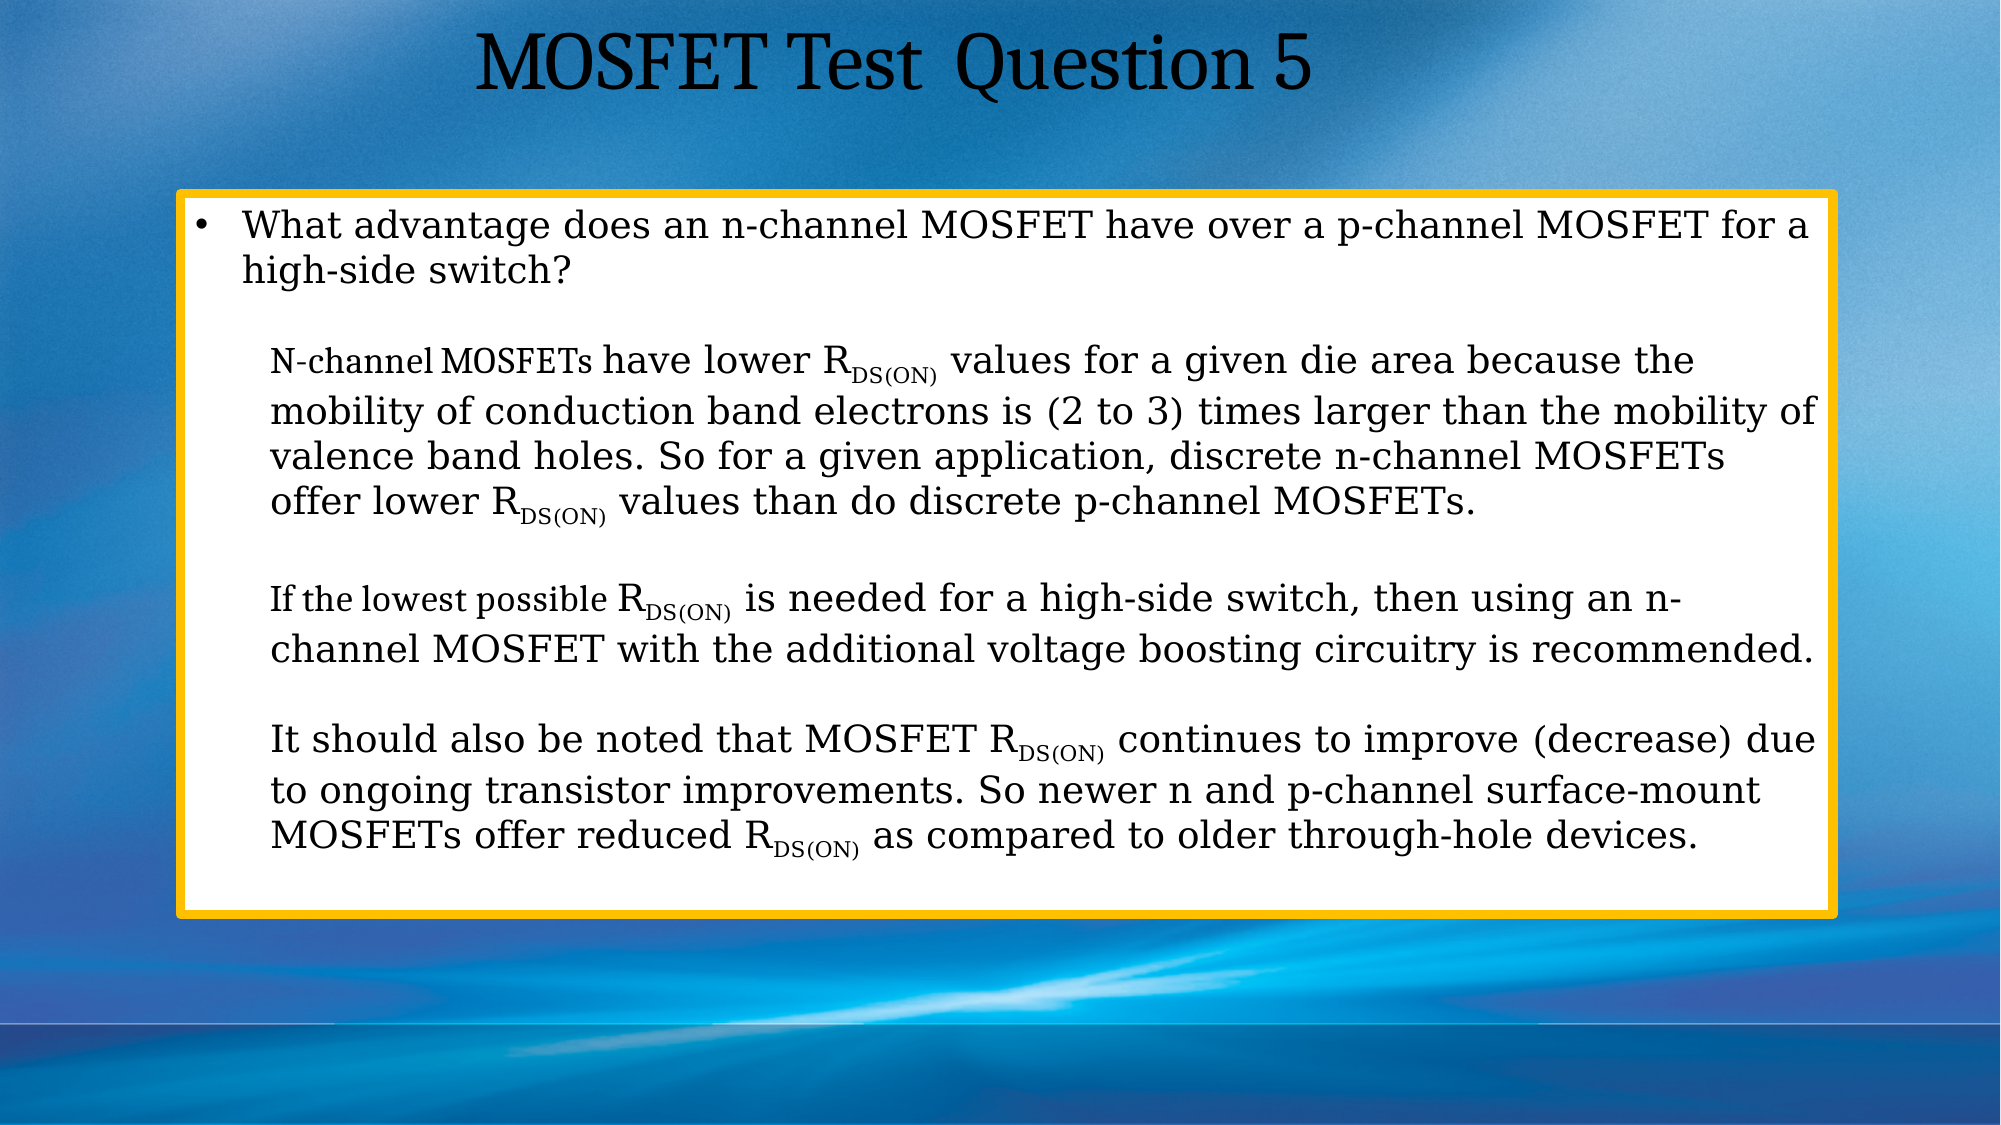

# MOSFET Test  Question 5
What advantage does an n-channel MOSFET have over a p-channel MOSFET for a high-side switch?

N-channel MOSFETs have lower RDS(ON) values for a given die area because the mobility of conduction band electrons is (2 to 3) times larger than the mobility of valence band holes. So for a given application, discrete n-channel MOSFETs offer lower RDS(ON) values than do discrete p-channel MOSFETs.

If the lowest possible RDS(ON) is needed for a high-side switch, then using an n-channel MOSFET with the additional voltage boosting circuitry is recommended.

It should also be noted that MOSFET RDS(ON) continues to improve (decrease) due to ongoing transistor improvements. So newer n and p-channel surface-mount MOSFETs offer reduced RDS(ON) as compared to older through-hole devices.